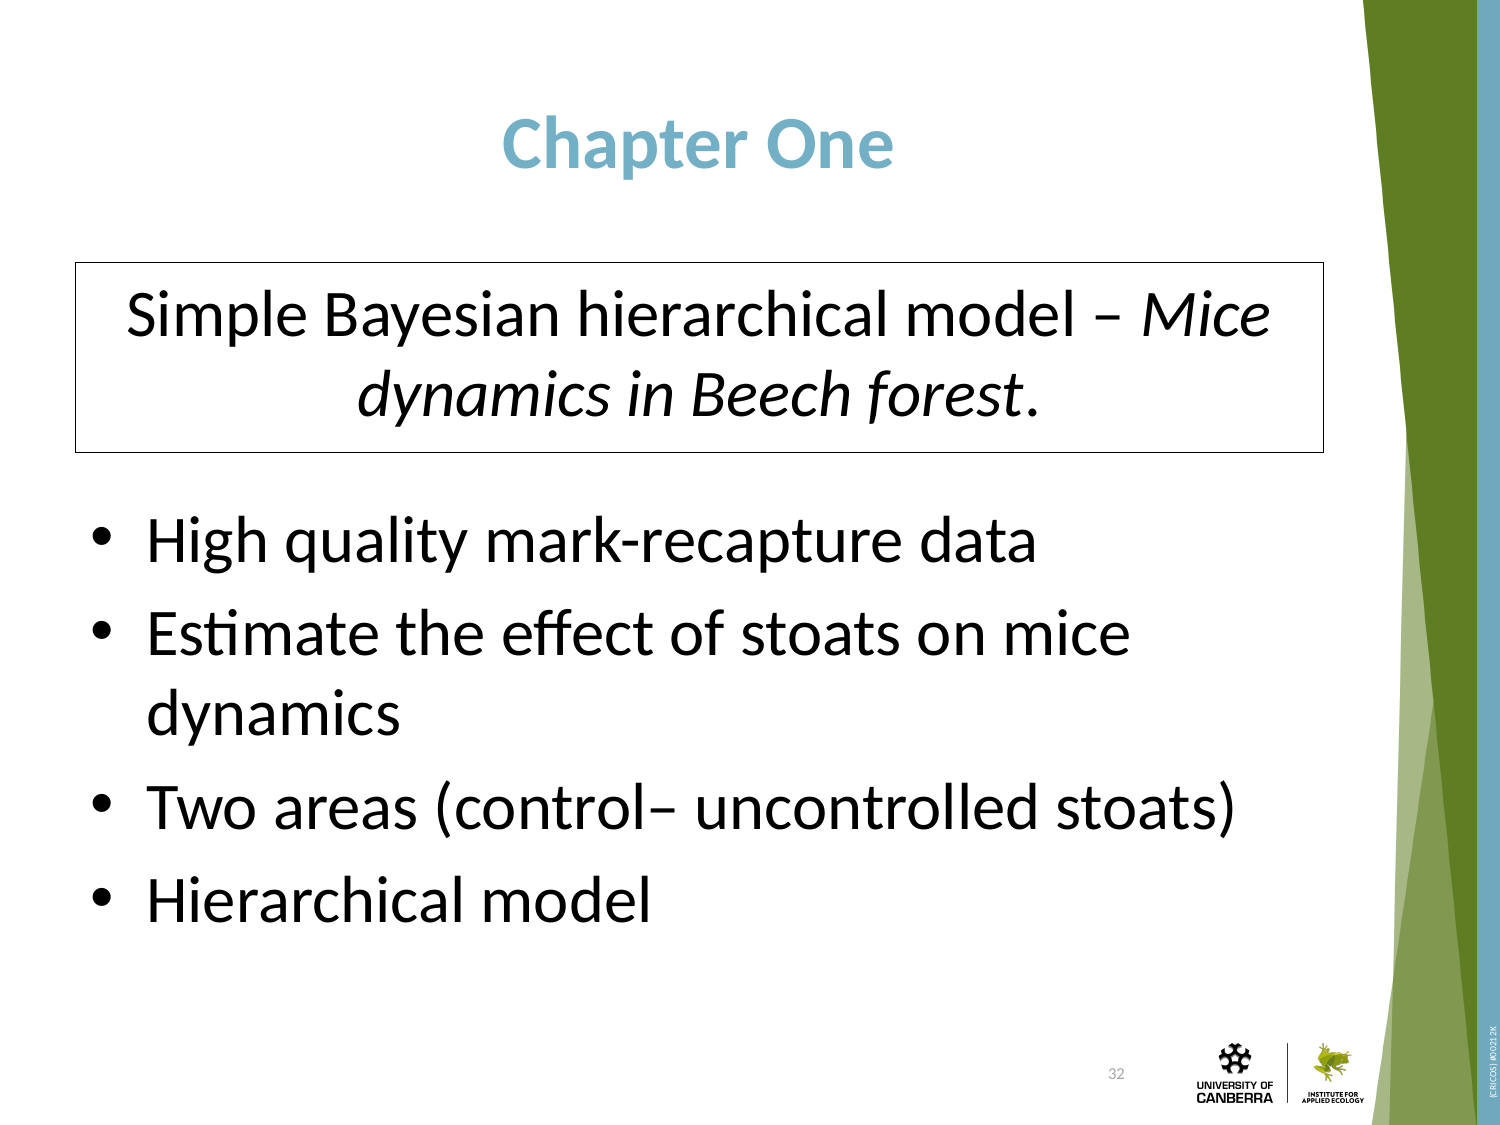

# Chapter One
Simple Bayesian hierarchical model – Mice dynamics in Beech forest.

High quality mark-recapture data
Estimate the effect of stoats on mice dynamics
Two areas (control– uncontrolled stoats)
Hierarchical model

32